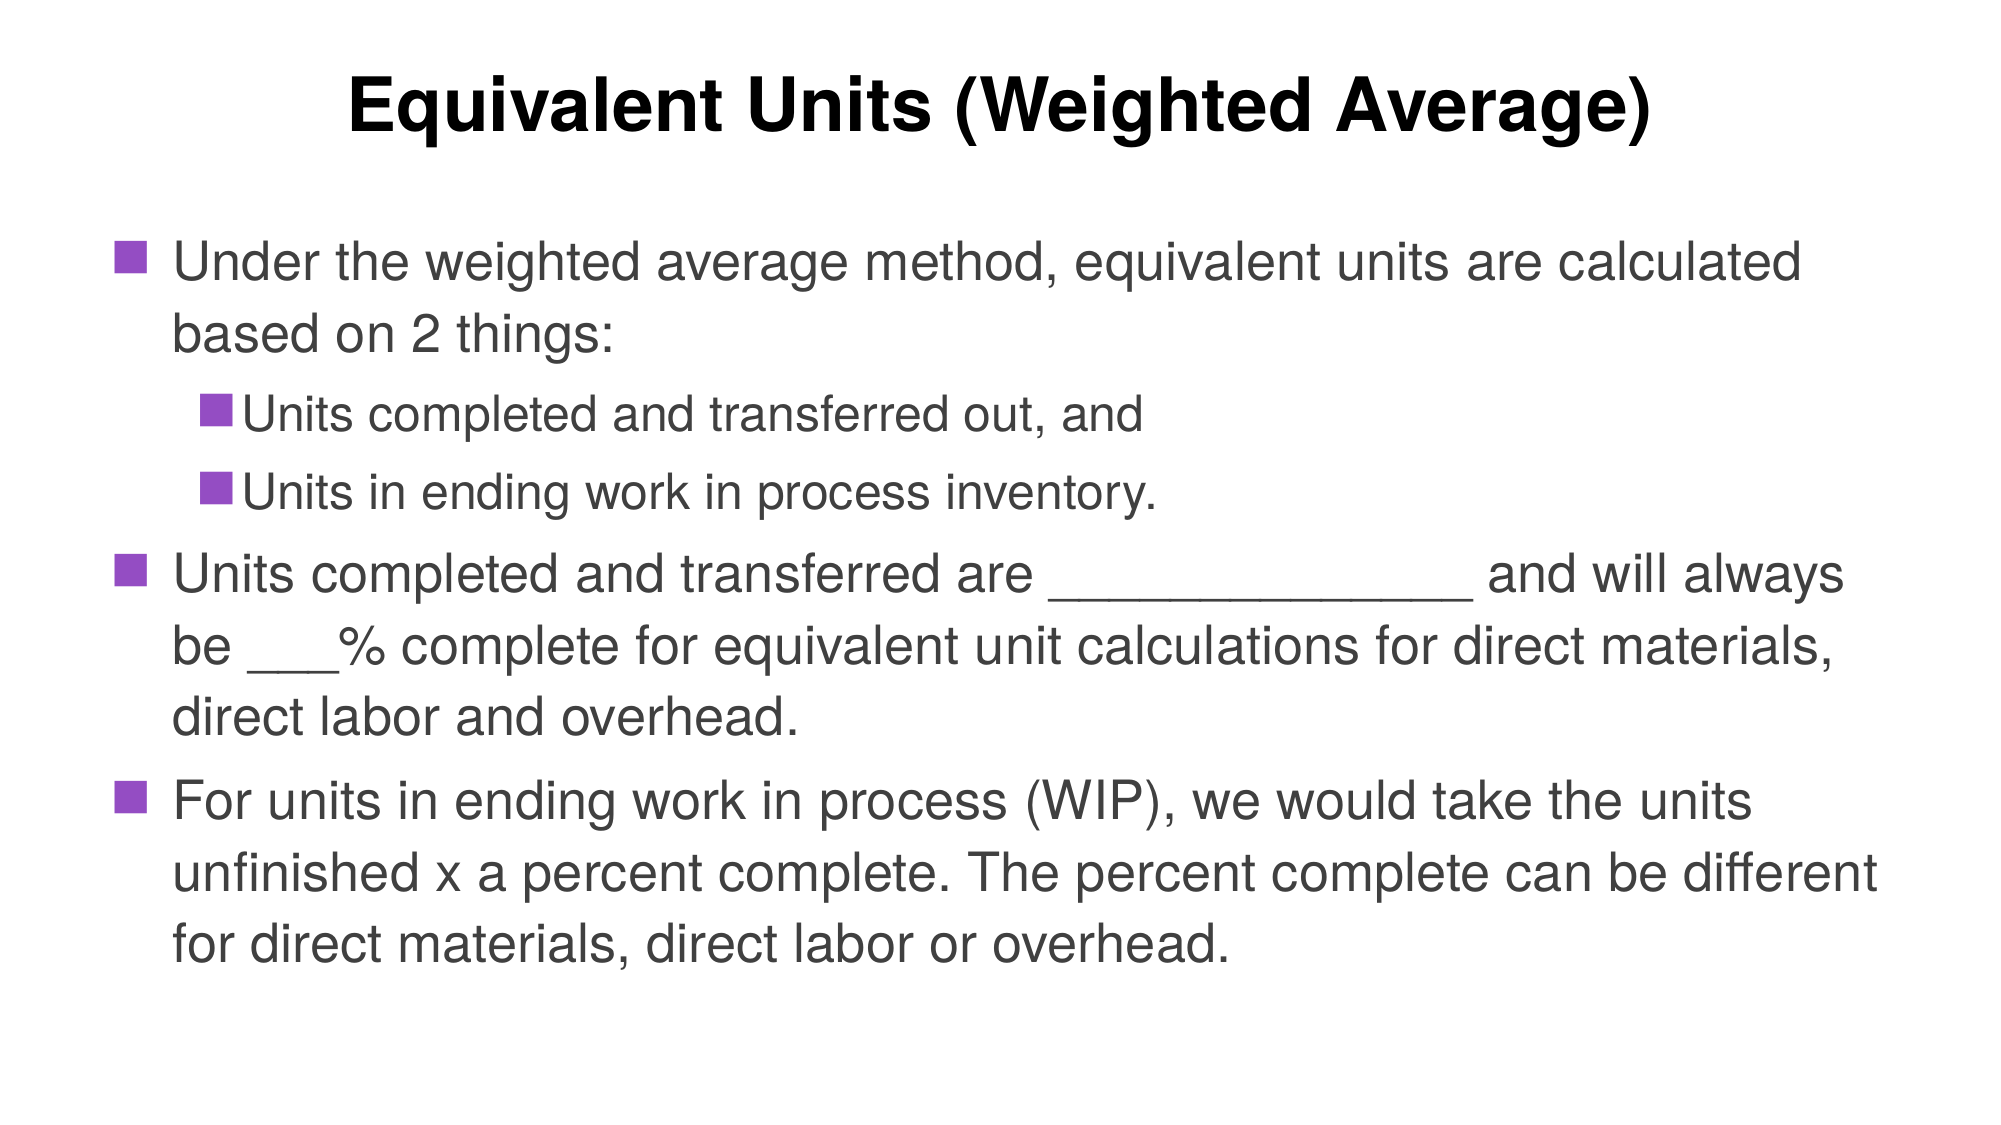

Equivalent Units (Weighted Average)
Under the weighted average method, equivalent units are calculated based on 2 things:
Units completed and transferred out, and
Units in ending work in process inventory.
Units completed and transferred are ______________ and will always be ___% complete for equivalent unit calculations for direct materials, direct labor and overhead.
For units in ending work in process (WIP), we would take the units unfinished x a percent complete. The percent complete can be different for direct materials, direct labor or overhead.
52